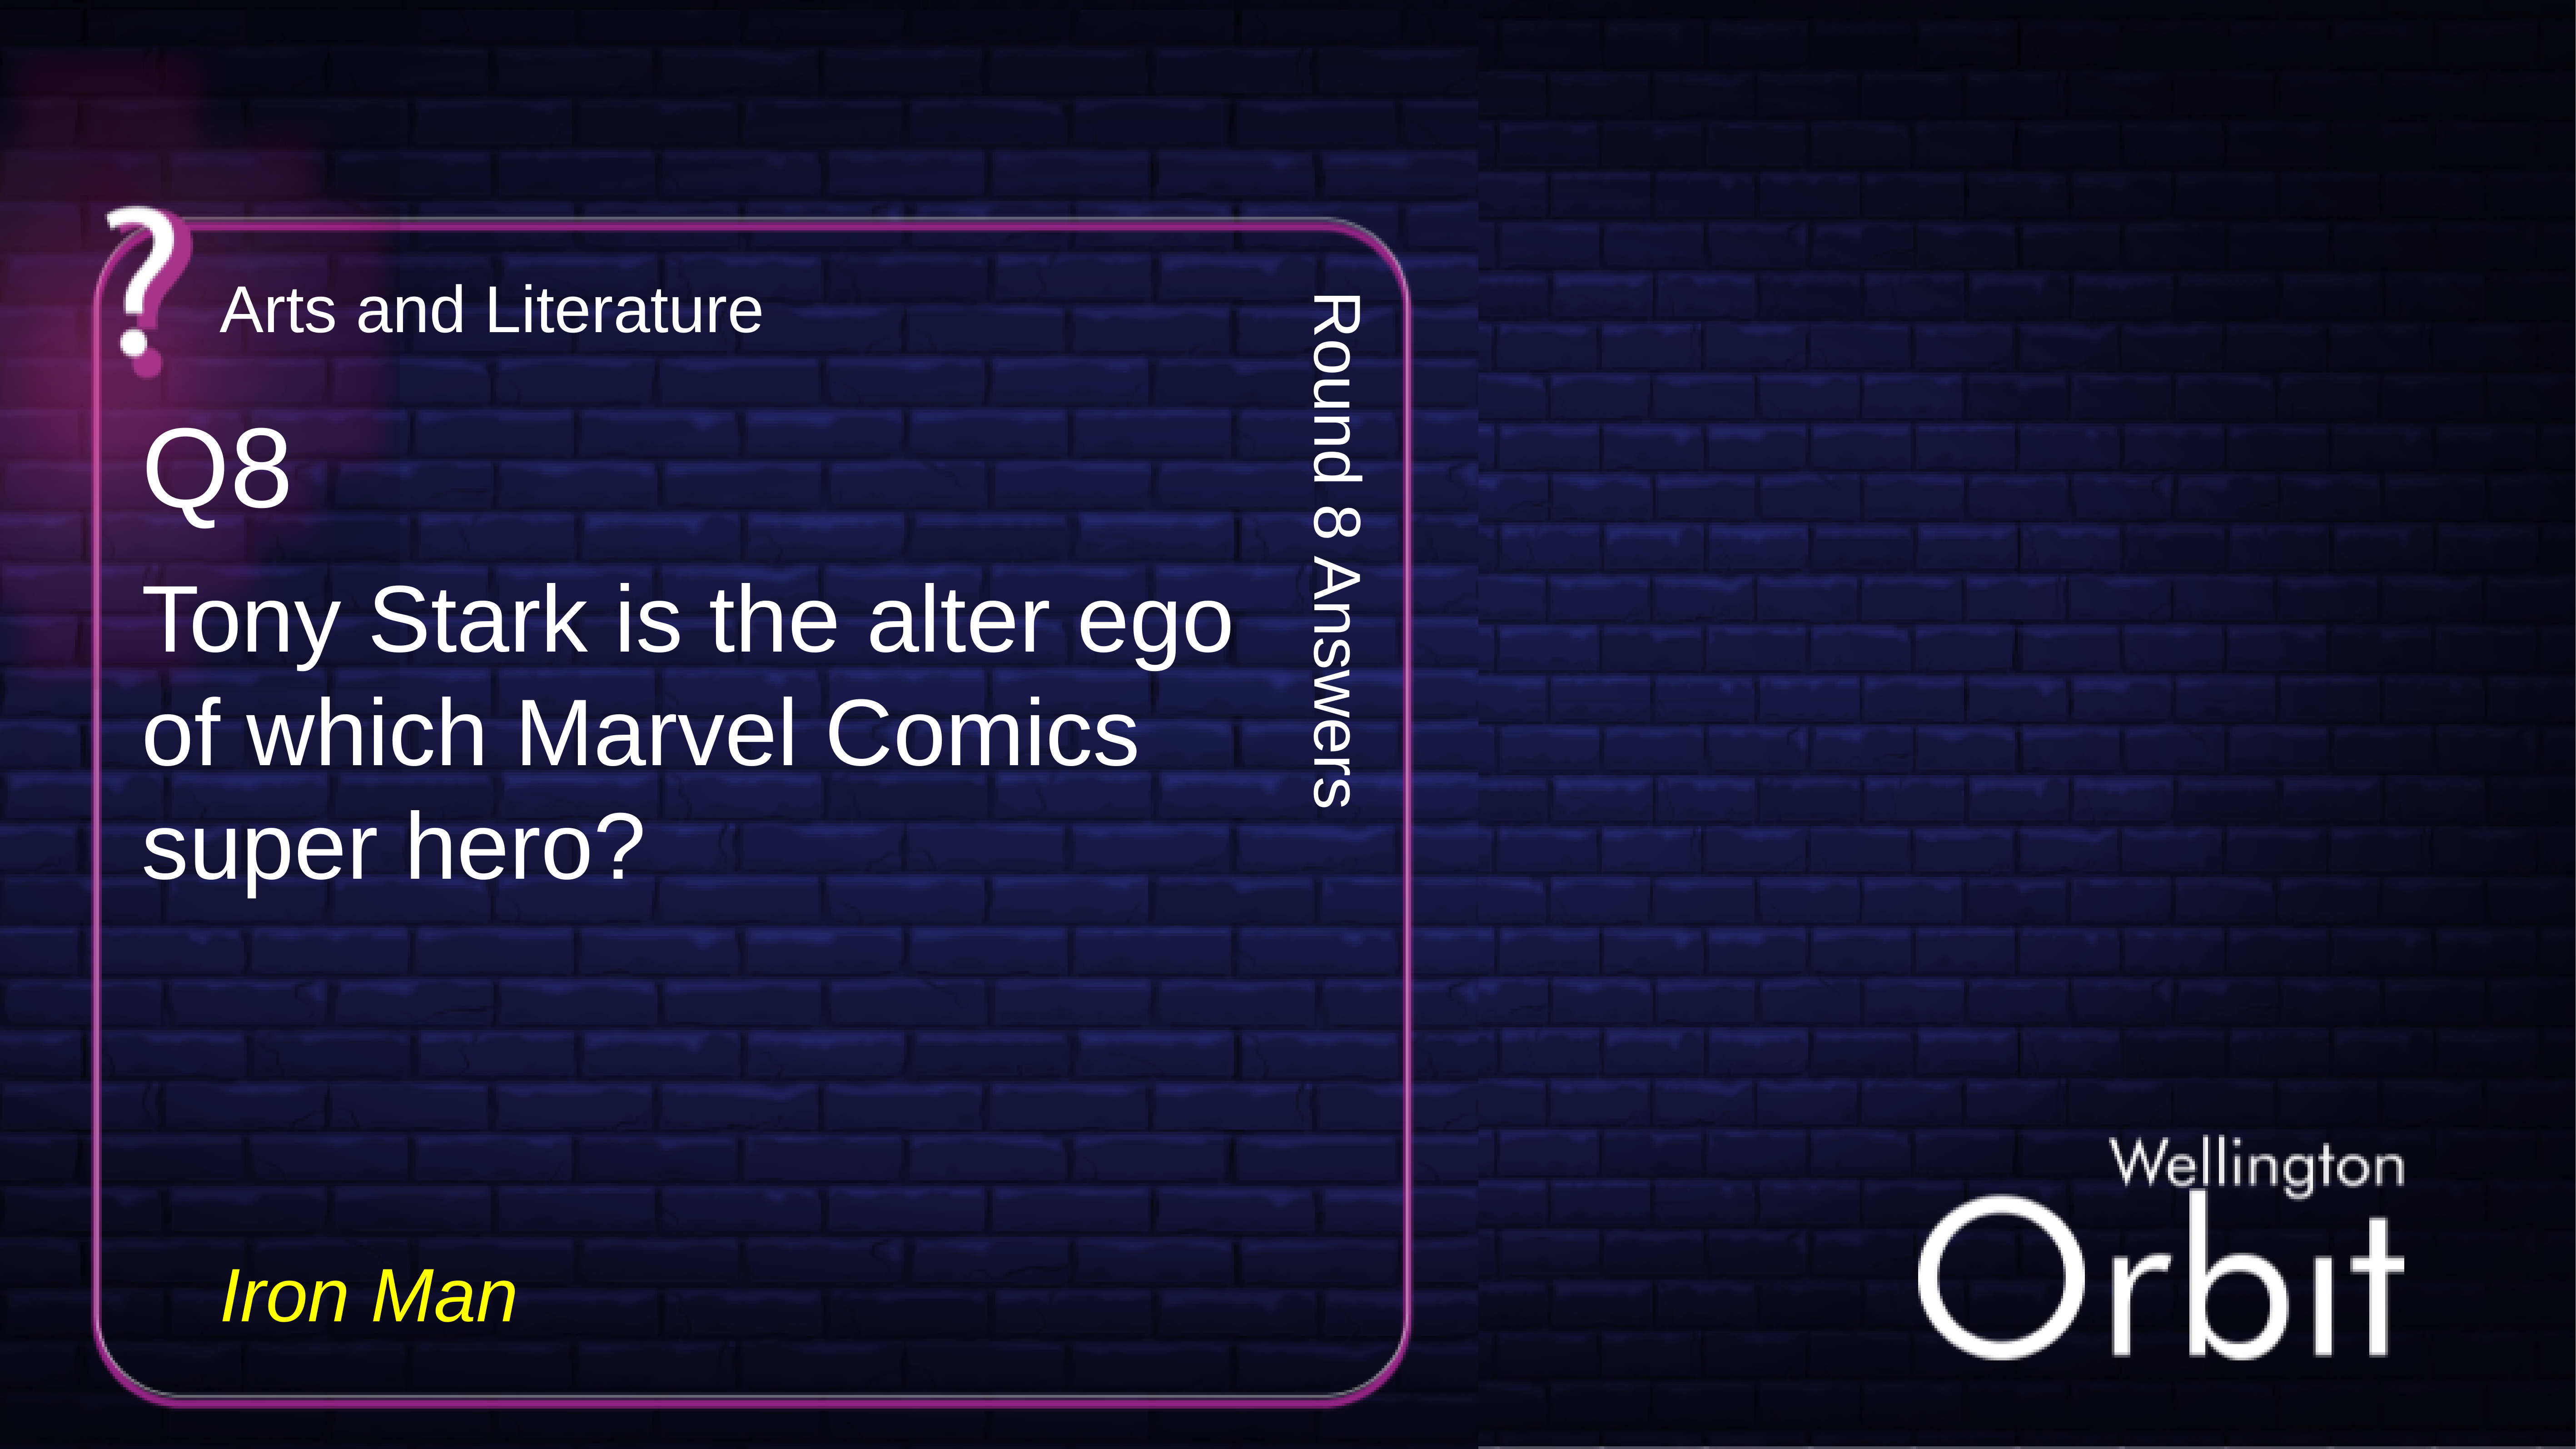

Arts and Literature
Q8
Round 8 Answers
Tony Stark is the alter ego of which Marvel Comics super hero?
Iron Man